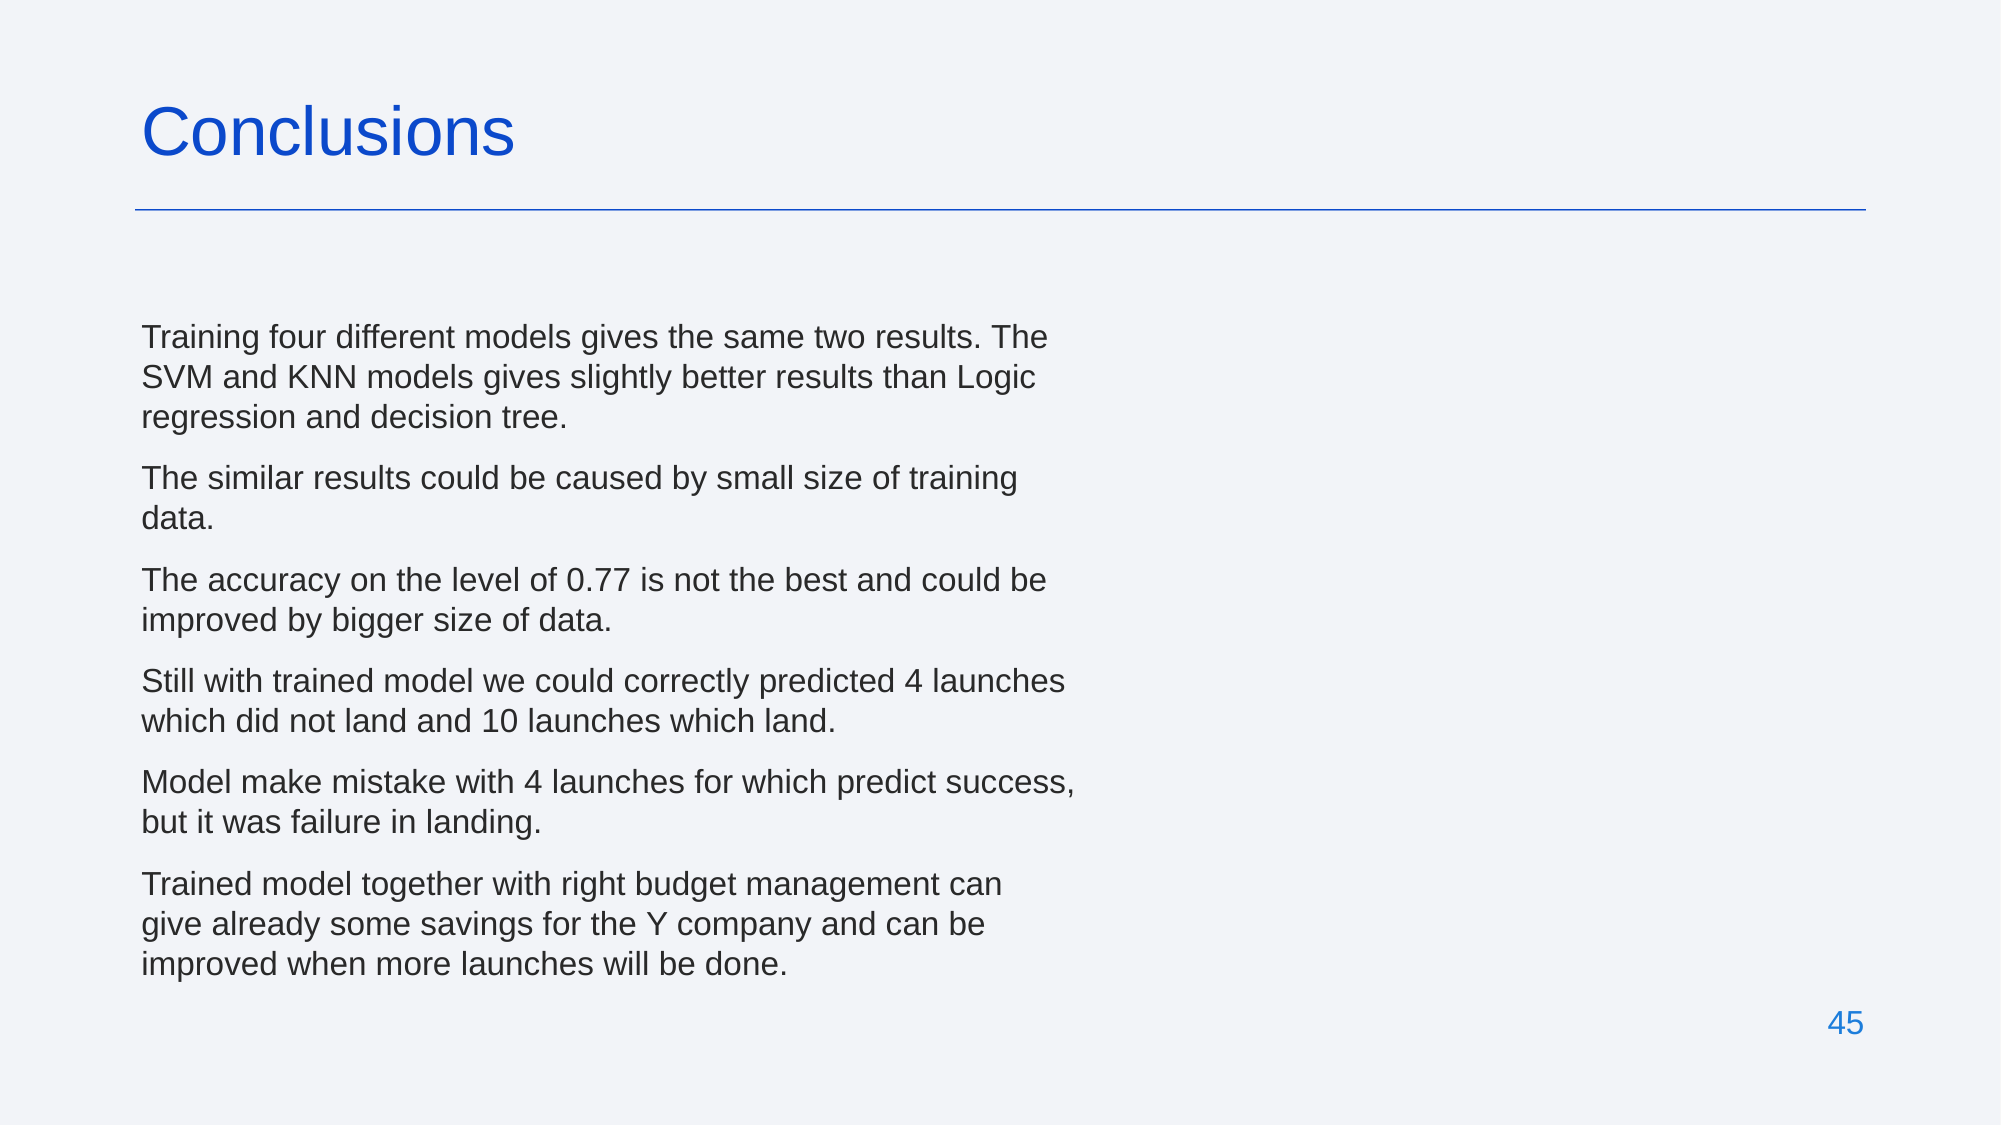

Conclusions
Training four different models gives the same two results. The SVM and KNN models gives slightly better results than Logic regression and decision tree.
The similar results could be caused by small size of training data.
The accuracy on the level of 0.77 is not the best and could be improved by bigger size of data.
Still with trained model we could correctly predicted 4 launches which did not land and 10 launches which land.
Model make mistake with 4 launches for which predict success, but it was failure in landing.
Trained model together with right budget management can give already some savings for the Y company and can be improved when more launches will be done.
45